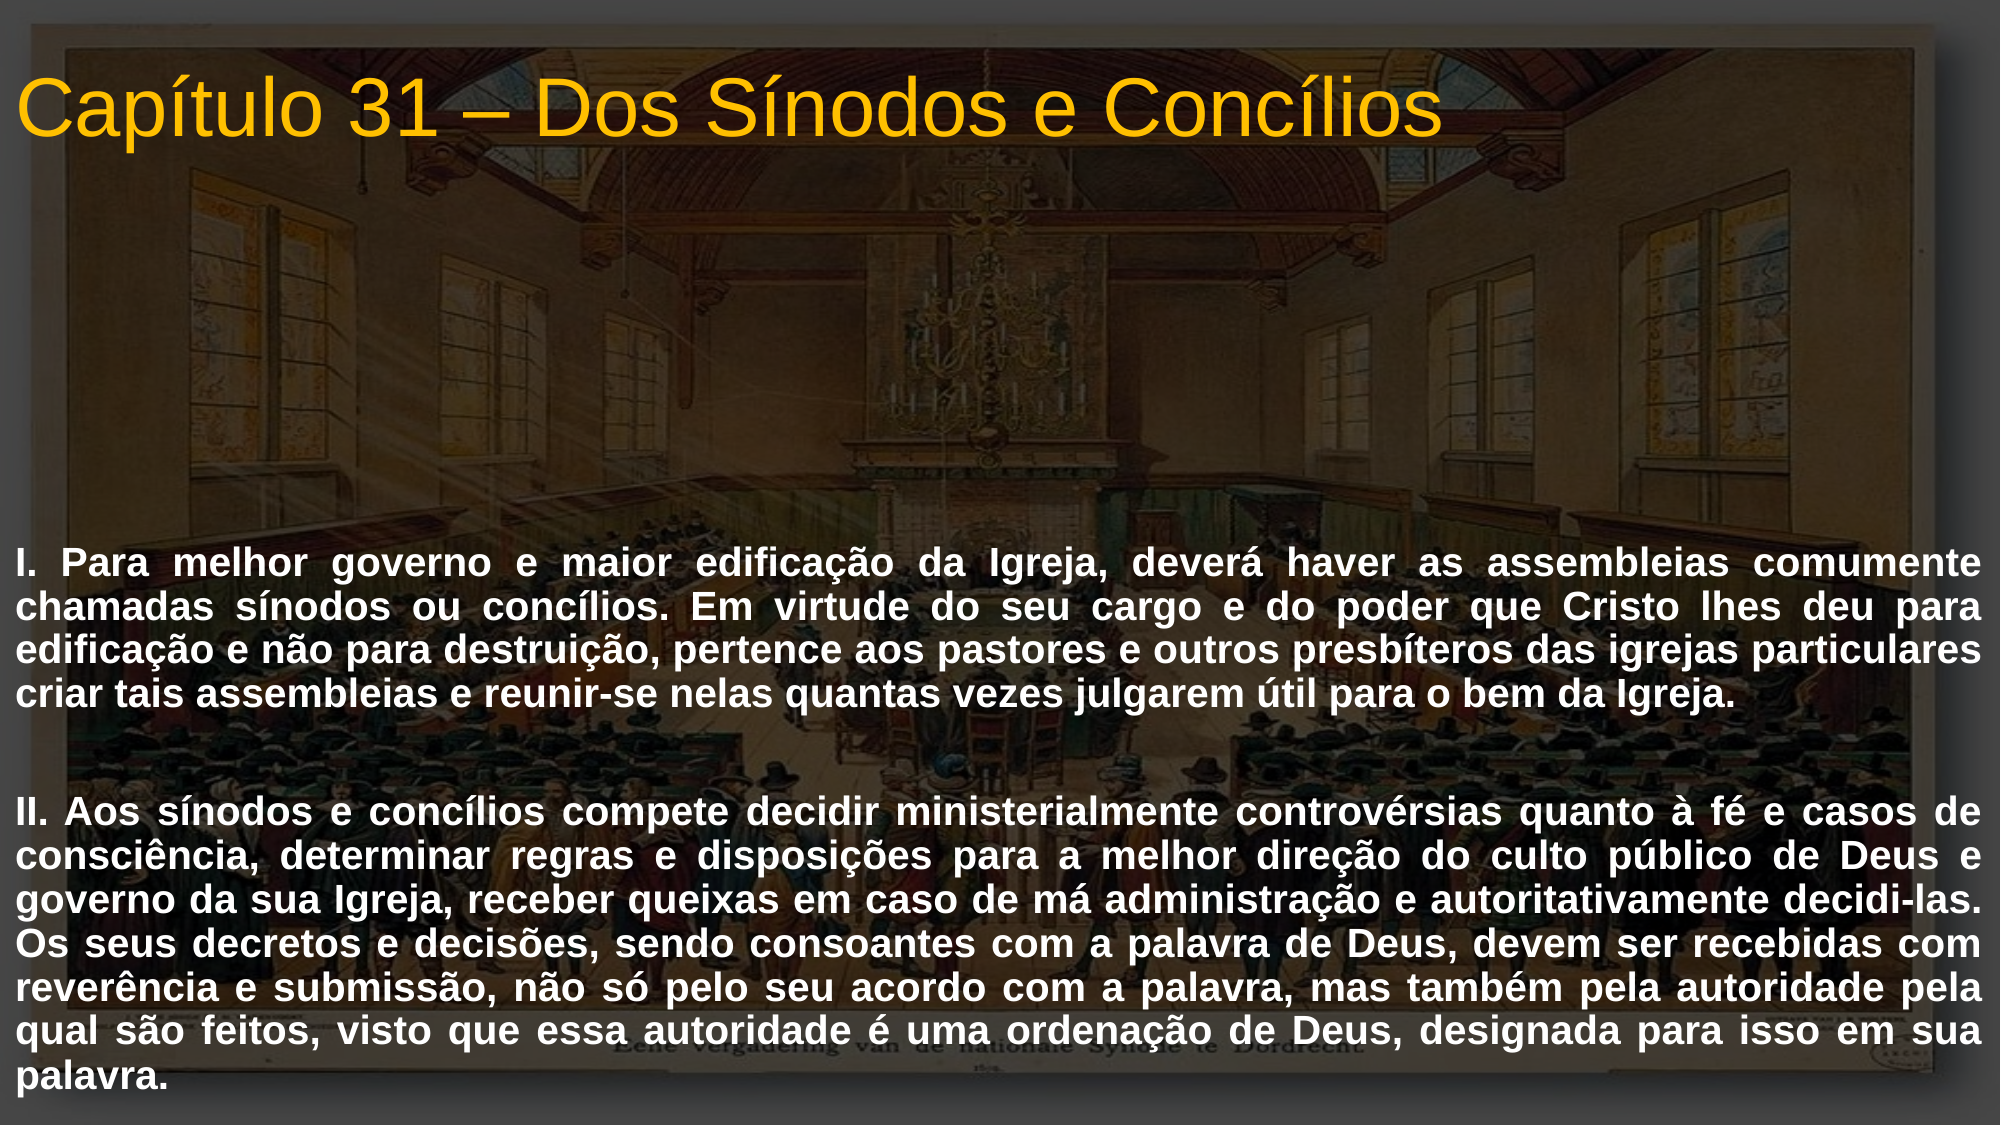

# Capítulo 31 – Dos Sínodos e Concílios
I. Para melhor governo e maior edificação da Igreja, deverá haver as assembleias comumente chamadas sínodos ou concílios. Em virtude do seu cargo e do poder que Cristo lhes deu para edificação e não para destruição, pertence aos pastores e outros presbíteros das igrejas particulares criar tais assembleias e reunir-se nelas quantas vezes julgarem útil para o bem da Igreja.

II. Aos sínodos e concílios compete decidir ministerialmente controvérsias quanto à fé e casos de consciência, determinar regras e disposições para a melhor direção do culto público de Deus e governo da sua Igreja, receber queixas em caso de má administração e autoritativamente decidi-las. Os seus decretos e decisões, sendo consoantes com a palavra de Deus, devem ser recebidas com reverência e submissão, não só pelo seu acordo com a palavra, mas também pela autoridade pela qual são feitos, visto que essa autoridade é uma ordenação de Deus, designada para isso em sua palavra.